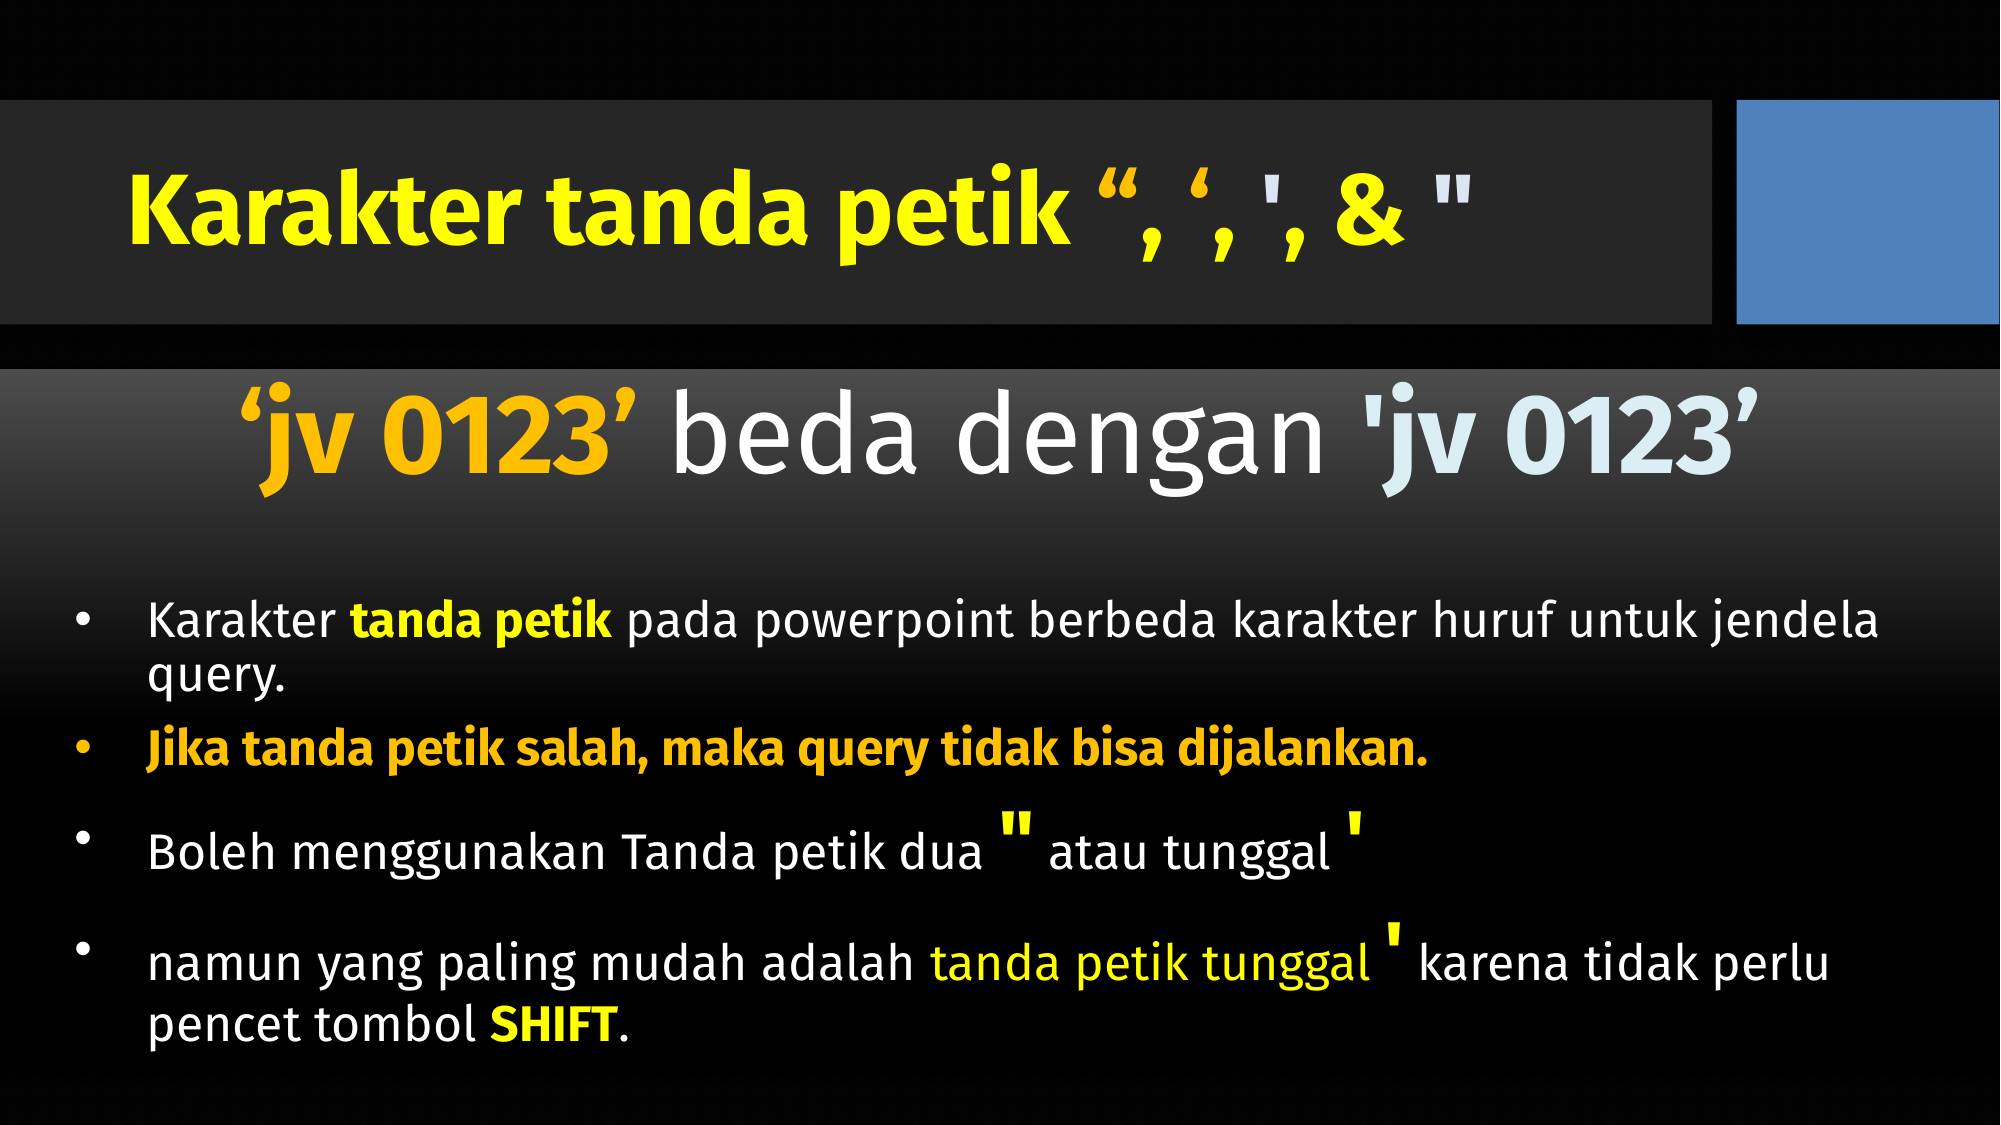

# Karakter tanda petik “, ‘, ', & "
‘jv 0123’ beda dengan 'jv 0123’

Karakter tanda petik pada powerpoint berbeda karakter huruf untuk jendela query.
Jika tanda petik salah, maka query tidak bisa dijalankan.
Boleh menggunakan Tanda petik dua " atau tunggal '
namun yang paling mudah adalah tanda petik tunggal ' karena tidak perlu pencet tombol SHIFT.